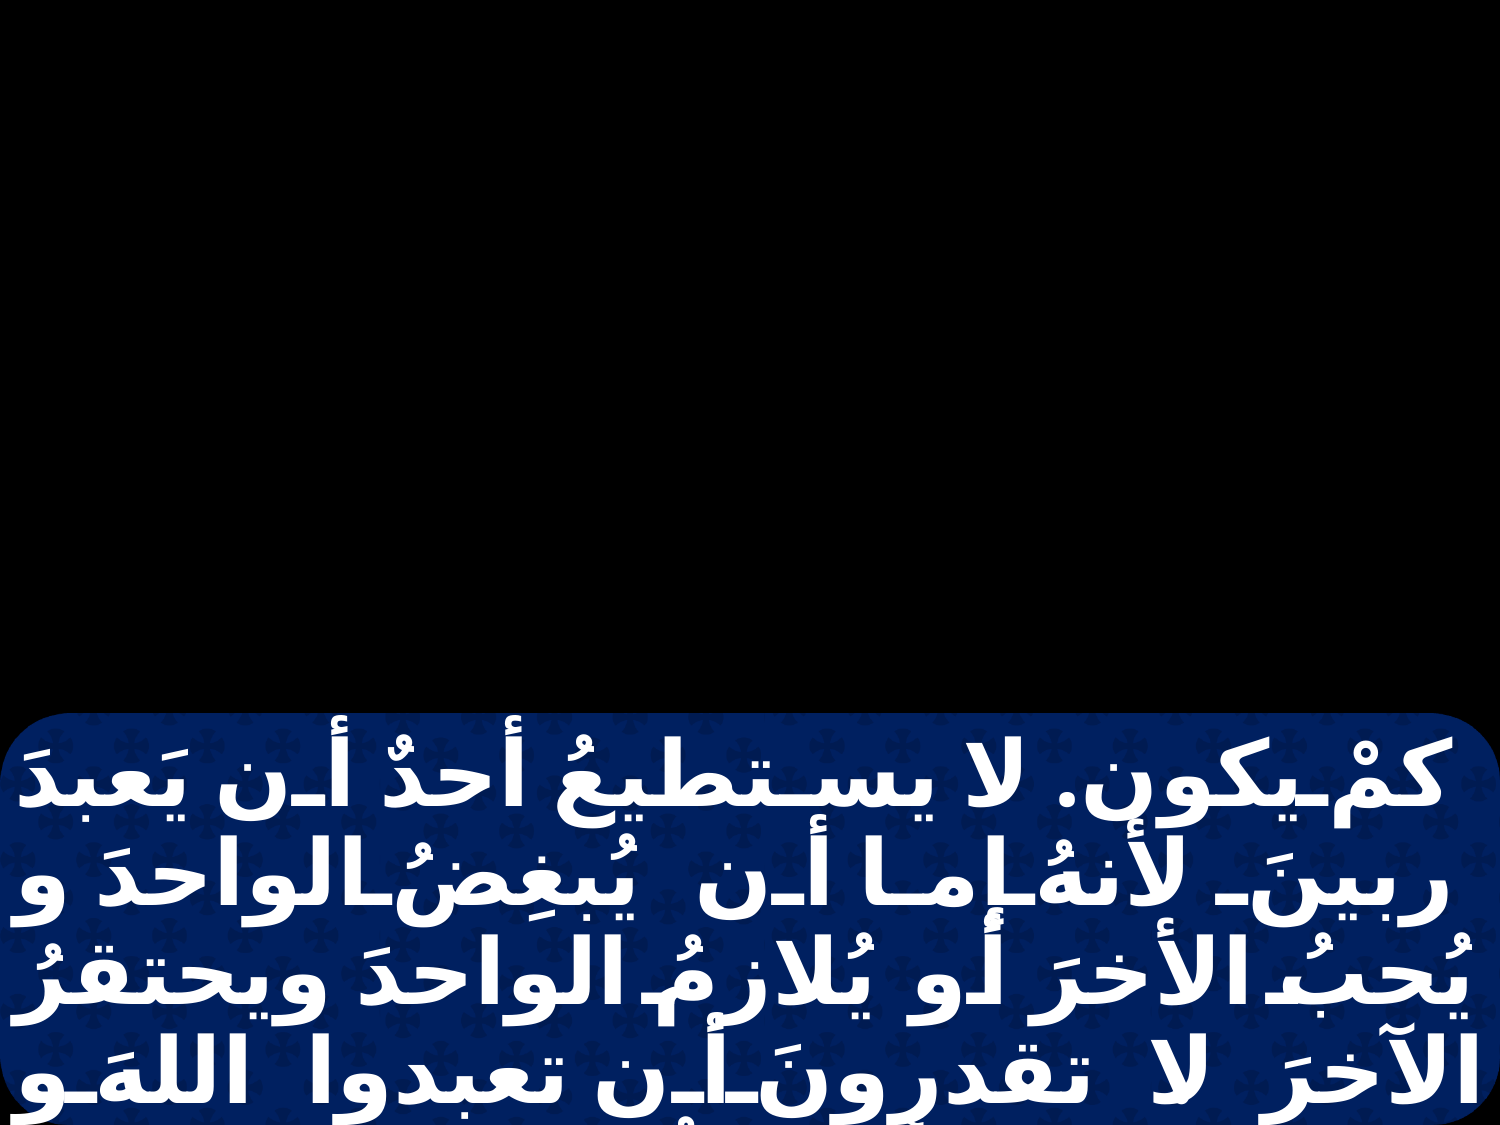

كمْ يكون. لا يستطيعُ أحدٌ أن يَعبدَ ربينَ لأنهُ إما أن يُبغِضُ الواحدَ و يُحبُ الأخرَ أو يُلازمُ الواحدَ ويحتقرُ الآخرَ. لا تقدرونَ أن تعبدوا اللهَ و المالَ. فلهذا أقولُ لكم لا تهتموا لأنفسِكم بما تأكلونَ وبما